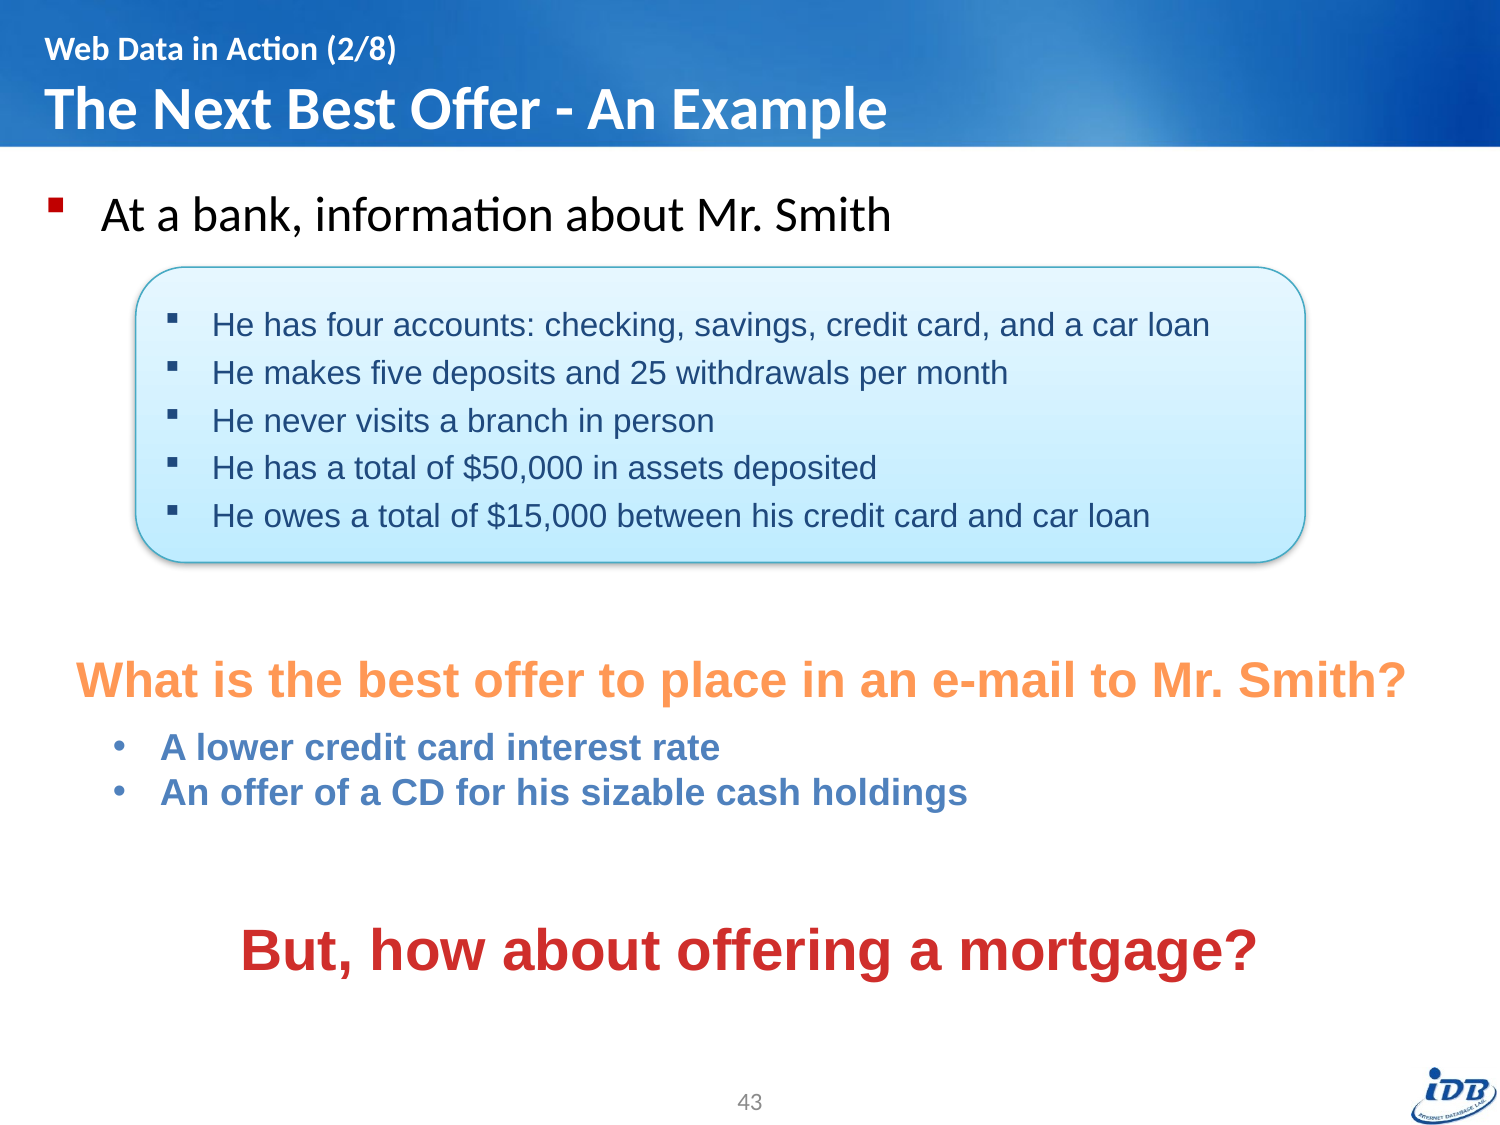

# Web Data in Action (2/8) The Next Best Offer - An Example
At a bank, information about Mr. Smith
He has four accounts: checking, savings, credit card, and a car loan
He makes five deposits and 25 withdrawals per month
He never visits a branch in person
He has a total of $50,000 in assets deposited
He owes a total of $15,000 between his credit card and car loan
What is the best offer to place in an e-mail to Mr. Smith?
A lower credit card interest rate
An offer of a CD for his sizable cash holdings
But, how about offering a mortgage?
43